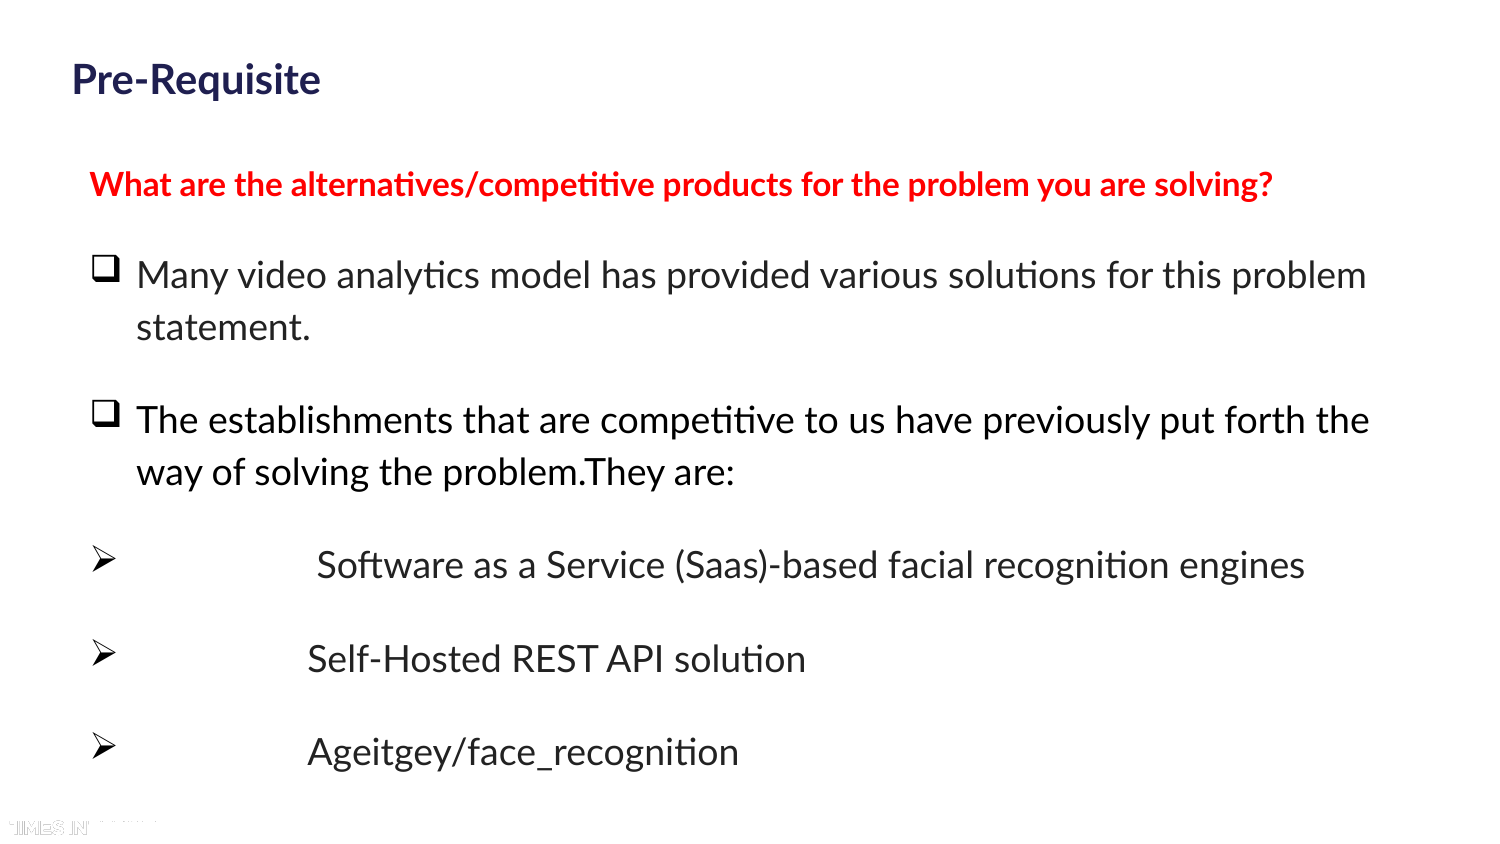

# Pre-Requisite
What are the alternatives/competitive products for the problem you are solving?
Many video analytics model has provided various solutions for this problem statement.
The establishments that are competitive to us have previously put forth the way of solving the problem.They are:
                   Software as a Service (Saas)-based facial recognition engines
                  Self-Hosted REST API solution
                  Ageitgey/face_recognition